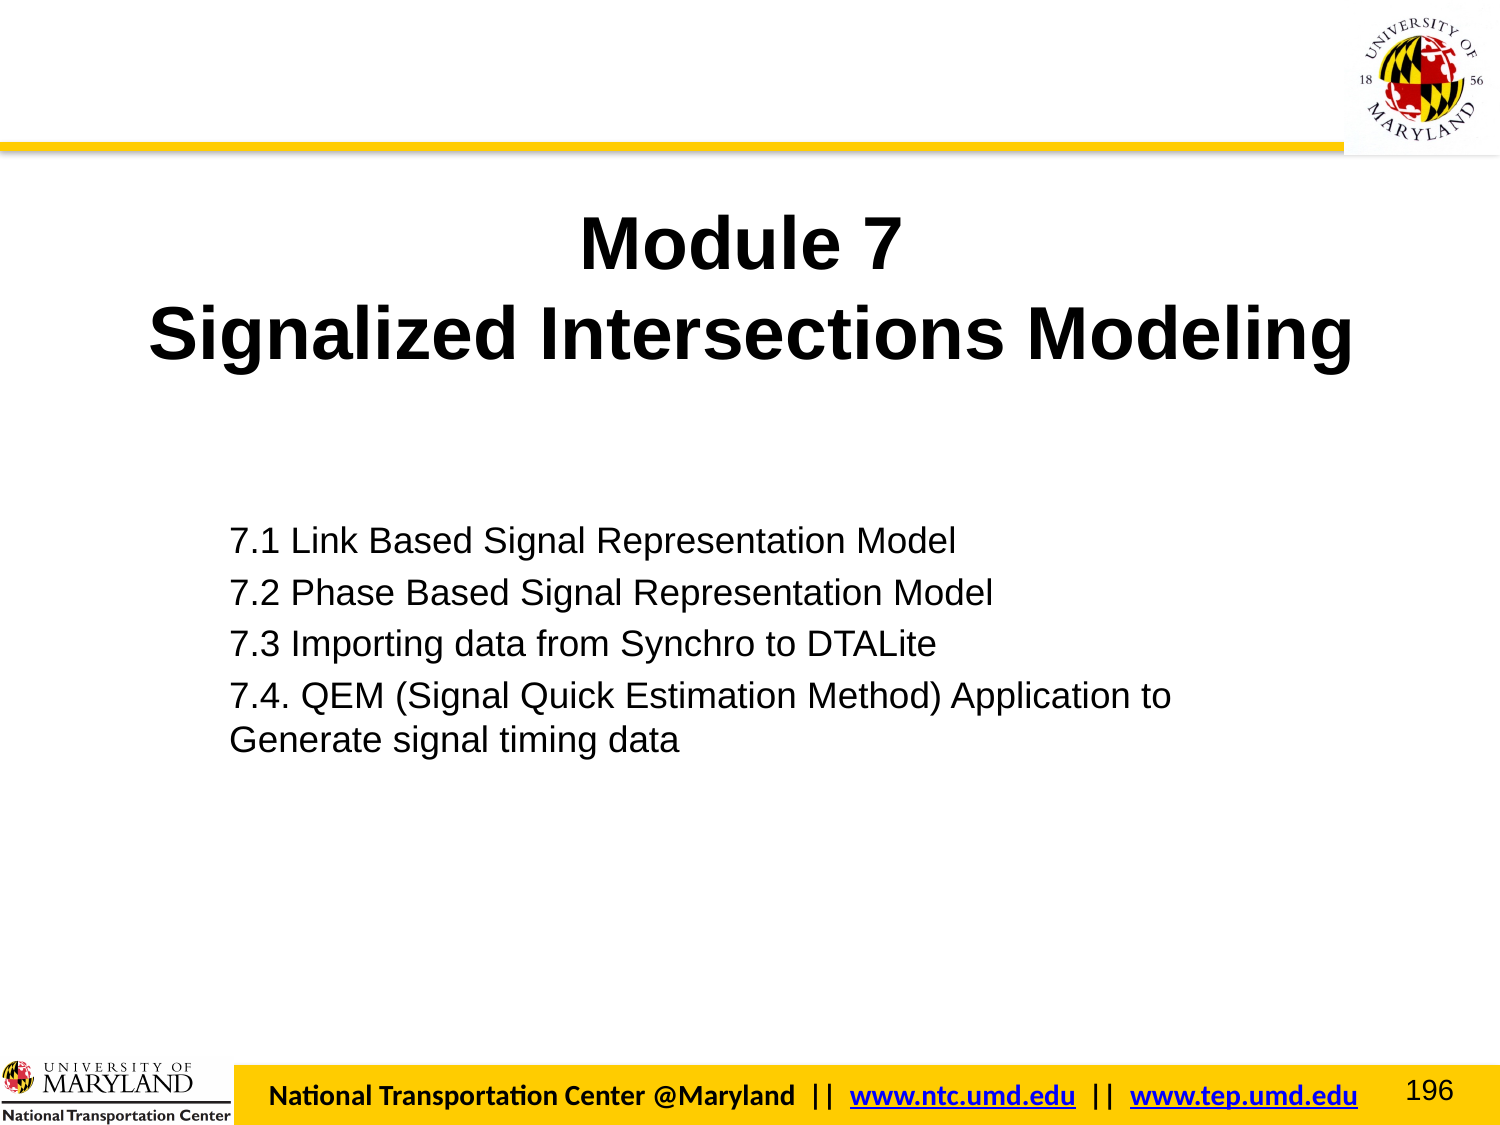

# Module 7 Signalized Intersections Modeling
7.1 Link Based Signal Representation Model
7.2 Phase Based Signal Representation Model
7.3 Importing data from Synchro to DTALite
7.4. QEM (Signal Quick Estimation Method) Application to Generate signal timing data

196